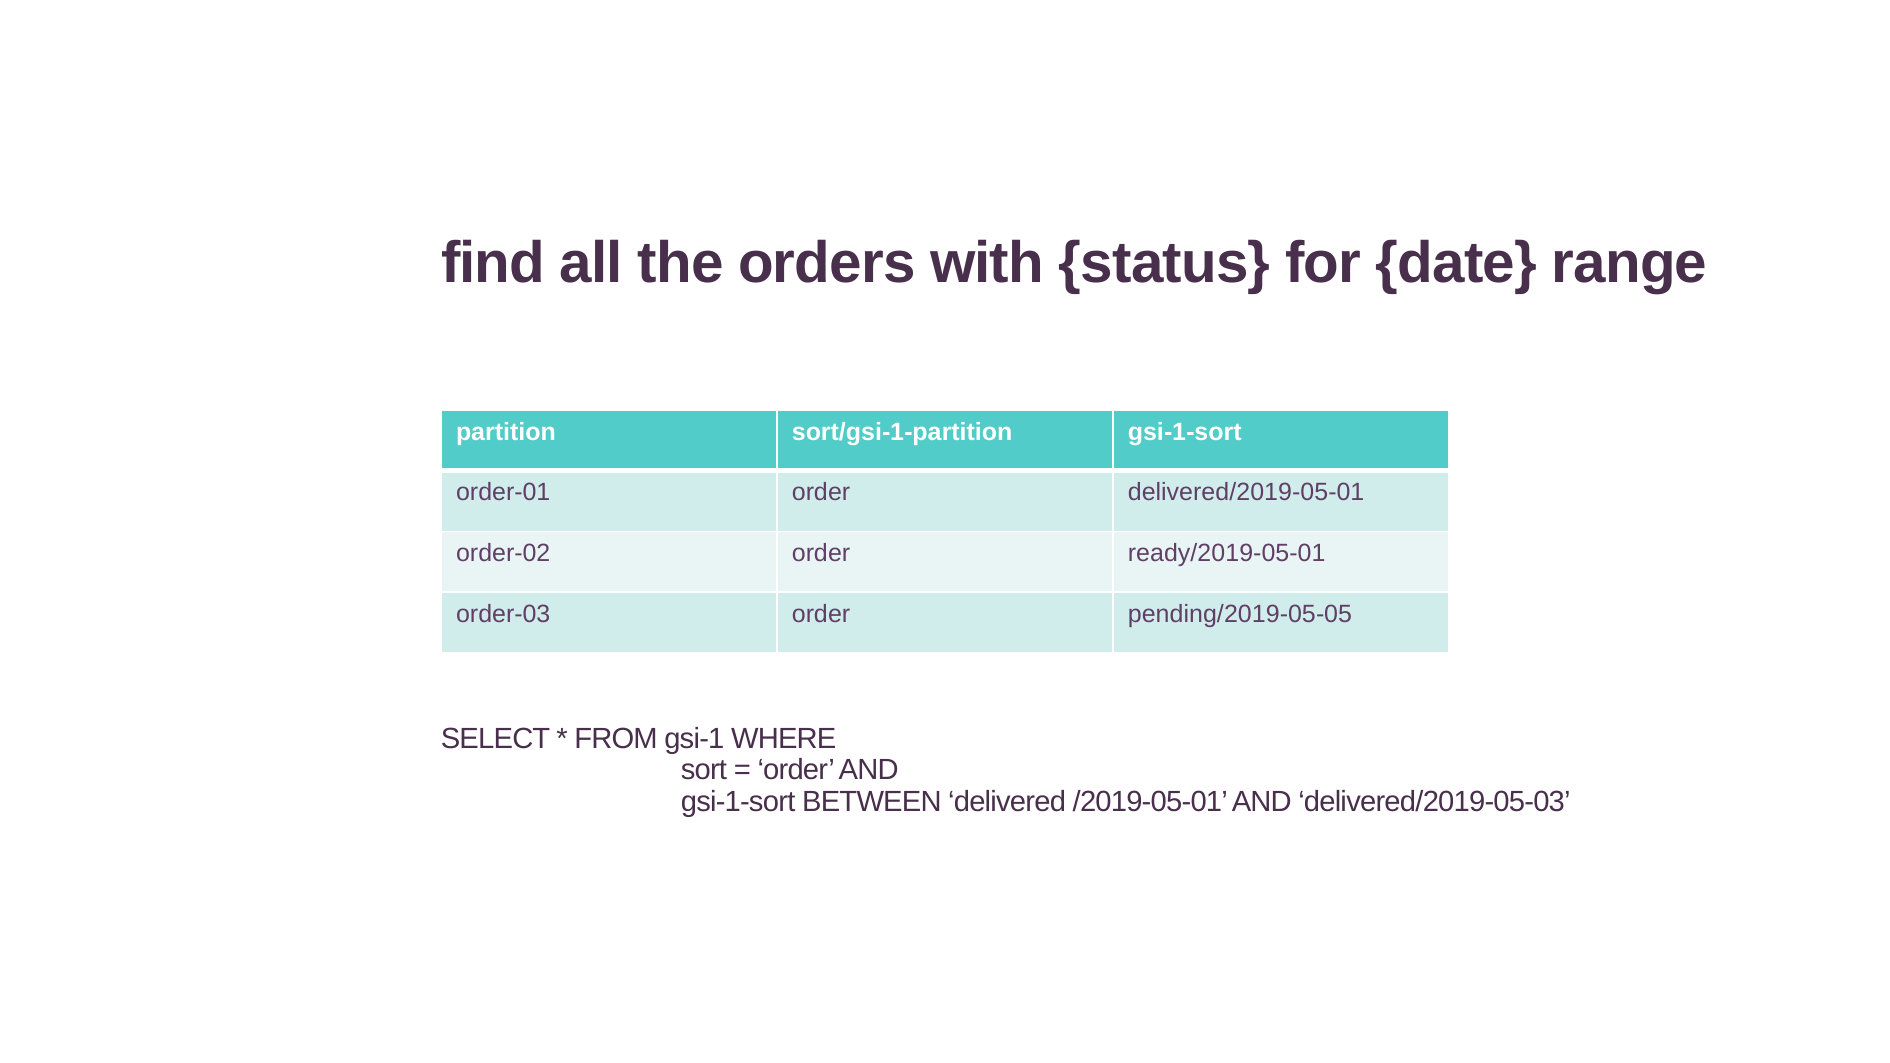

find all the orders with {status} for {date} range
| partition | sort/gsi-1-partition | gsi-1-sort |
| --- | --- | --- |
| order-01 | order | delivered/2019-05-01 |
| order-02 | order | ready/2019-05-01 |
| order-03 | order | pending/2019-05-05 |
SELECT * FROM gsi-1 WHERE
	            sort = ‘order’ AND
	            gsi-1-sort BETWEEN ‘delivered /2019-05-01’ AND ‘delivered/2019-05-03’